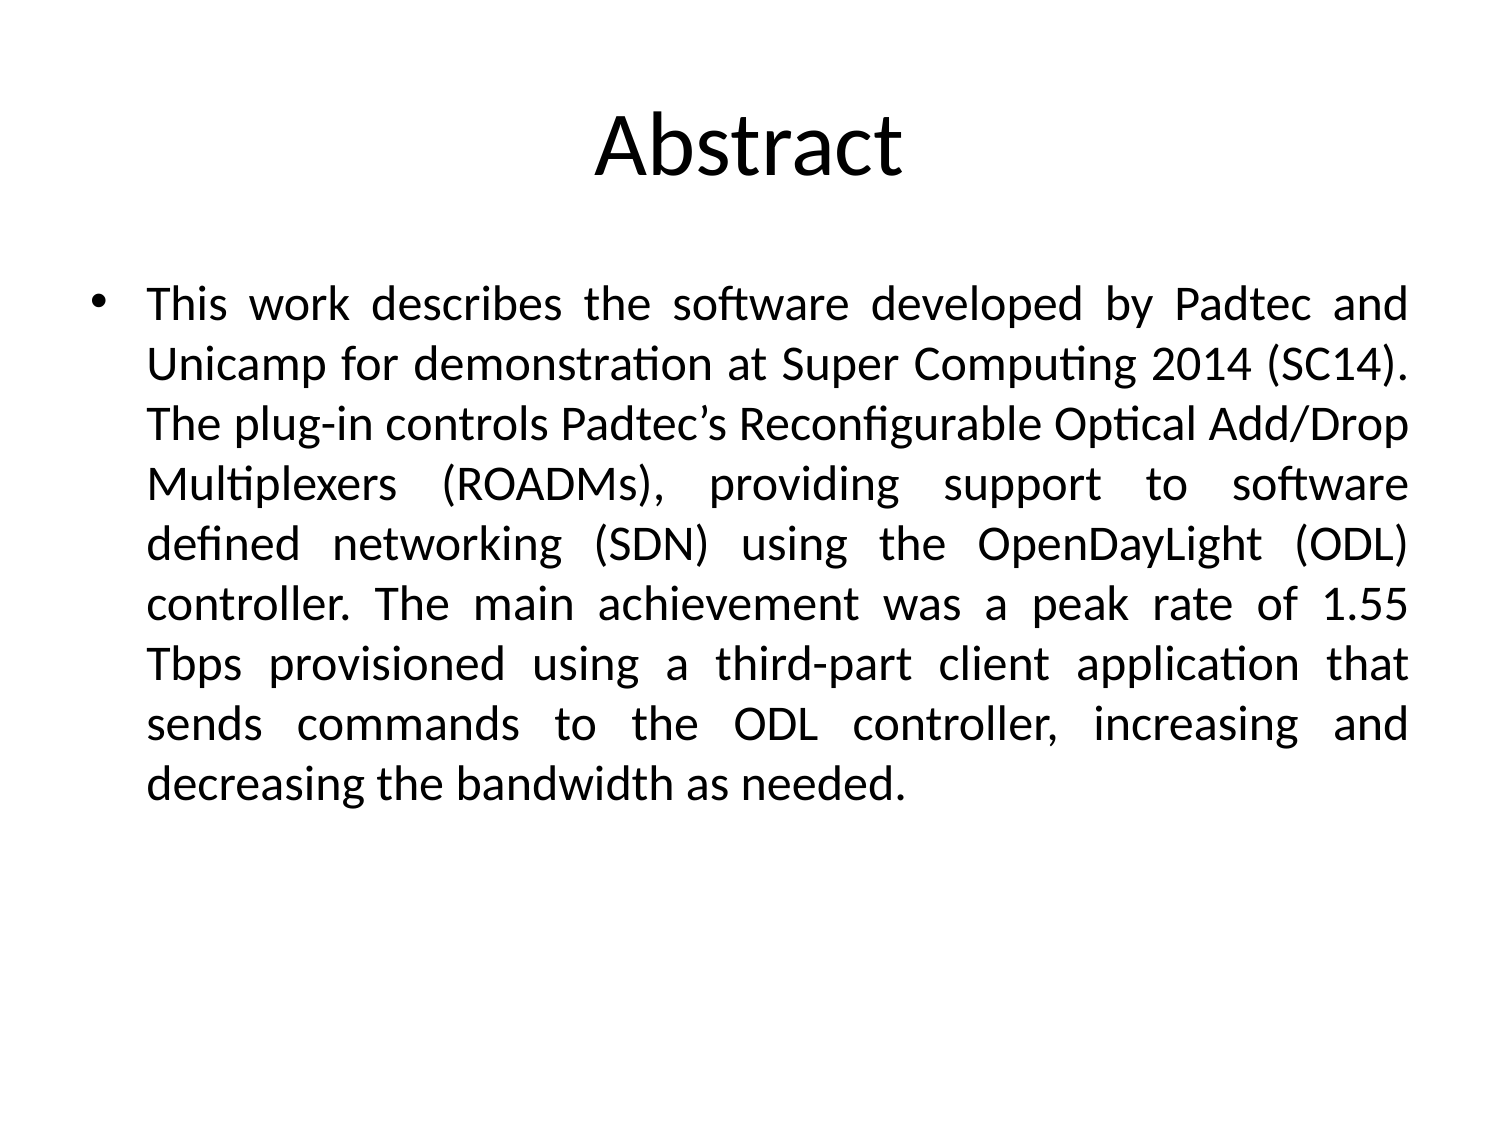

# Abstract
This work describes the software developed by Padtec and Unicamp for demonstration at Super Computing 2014 (SC14). The plug-in controls Padtec’s Reconfigurable Optical Add/Drop Multiplexers (ROADMs), providing support to software defined networking (SDN) using the OpenDayLight (ODL) controller. The main achievement was a peak rate of 1.55 Tbps provisioned using a third-part client application that sends commands to the ODL controller, increasing and decreasing the bandwidth as needed.